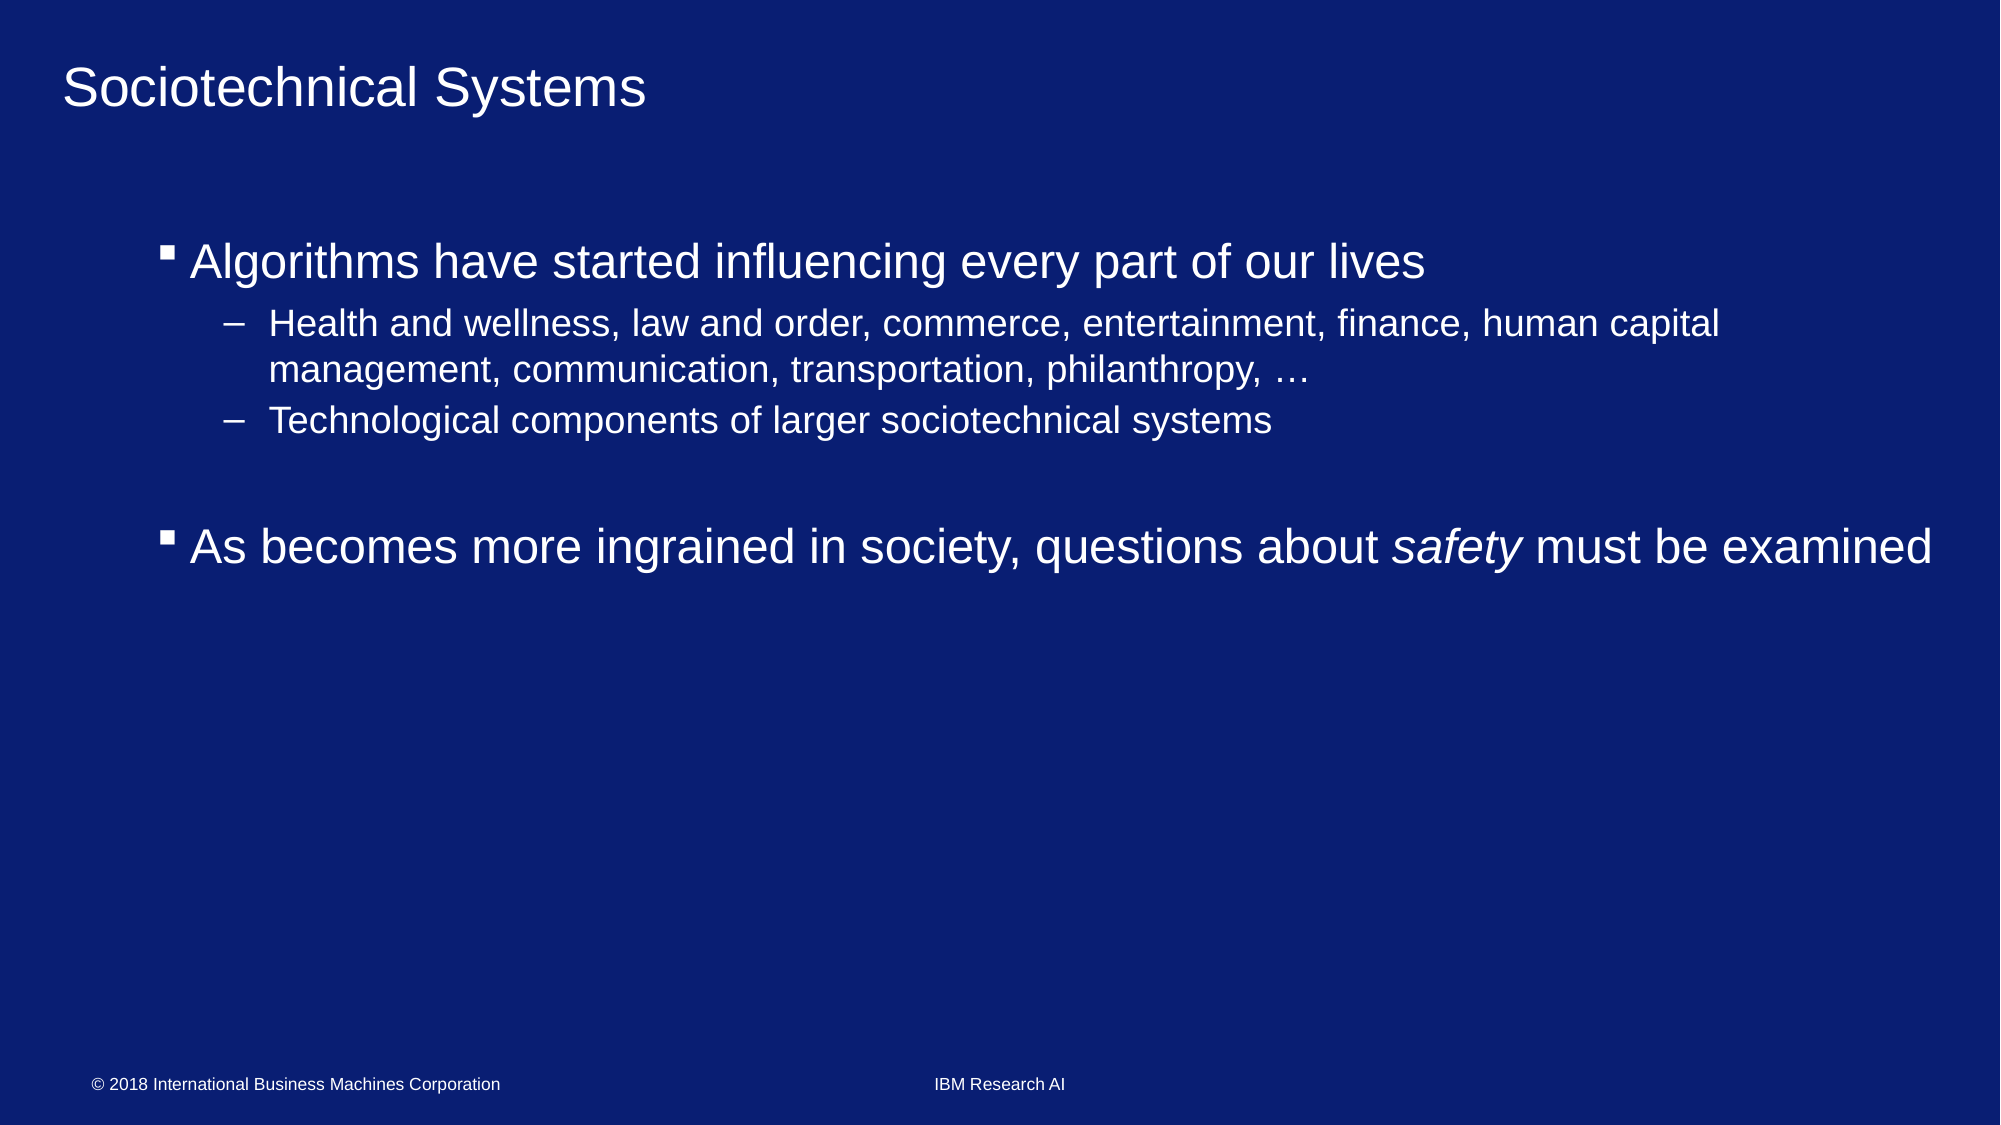

# Sociotechnical Systems
Algorithms have started influencing every part of our lives
Health and wellness, law and order, commerce, entertainment, finance, human capital management, communication, transportation, philanthropy, …
Technological components of larger sociotechnical systems

As becomes more ingrained in society, questions about safety must be examined